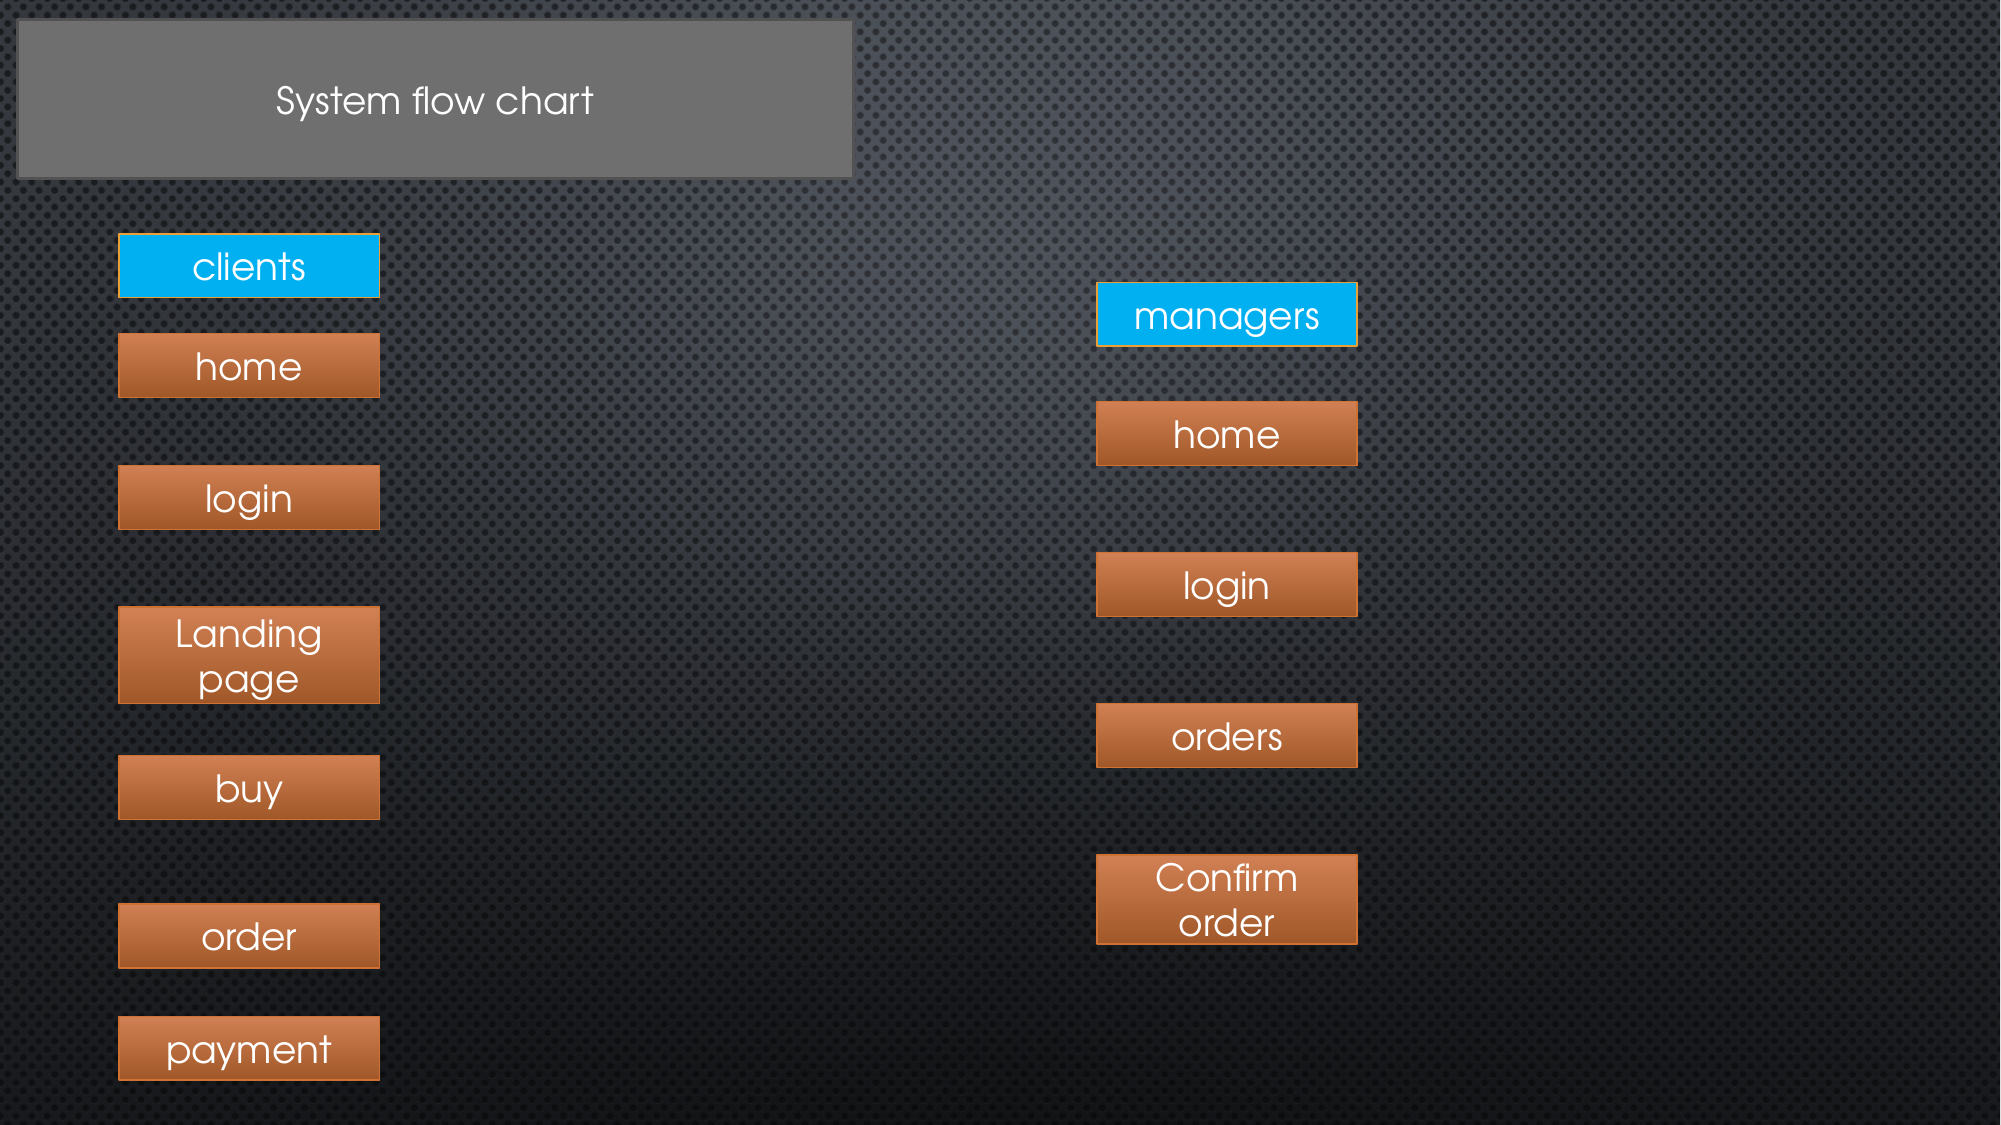

System flow chart
clients
managers
home
home
login
login
Landing page
orders
buy
Confirm order
order
payment